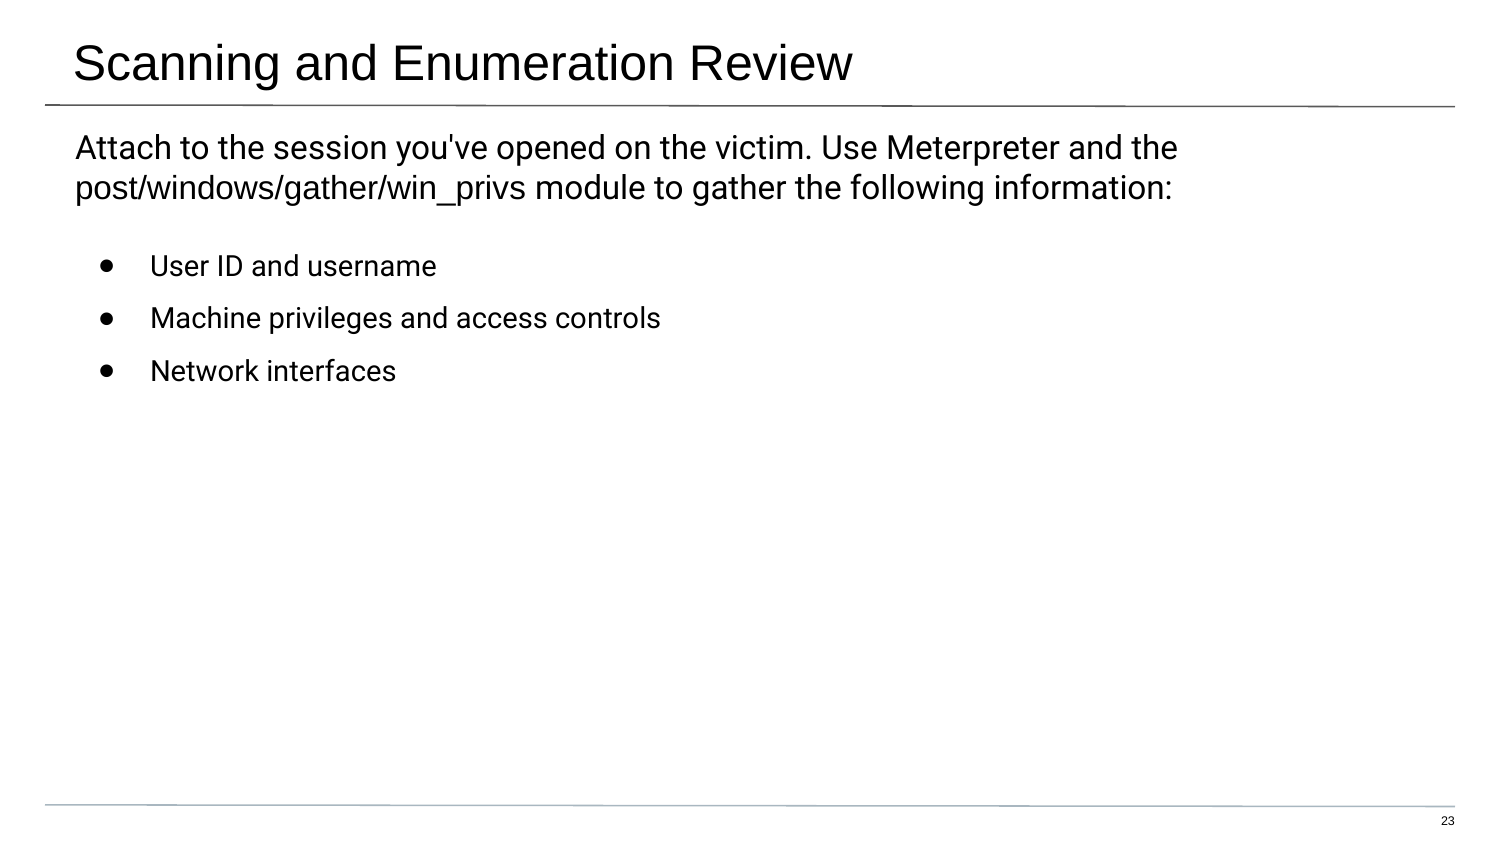

# Scanning and Enumeration Review
Attach to the session you've opened on the victim. Use Meterpreter and the post/windows/gather/win_privs module to gather the following information:
User ID and username
Machine privileges and access controls
Network interfaces

23